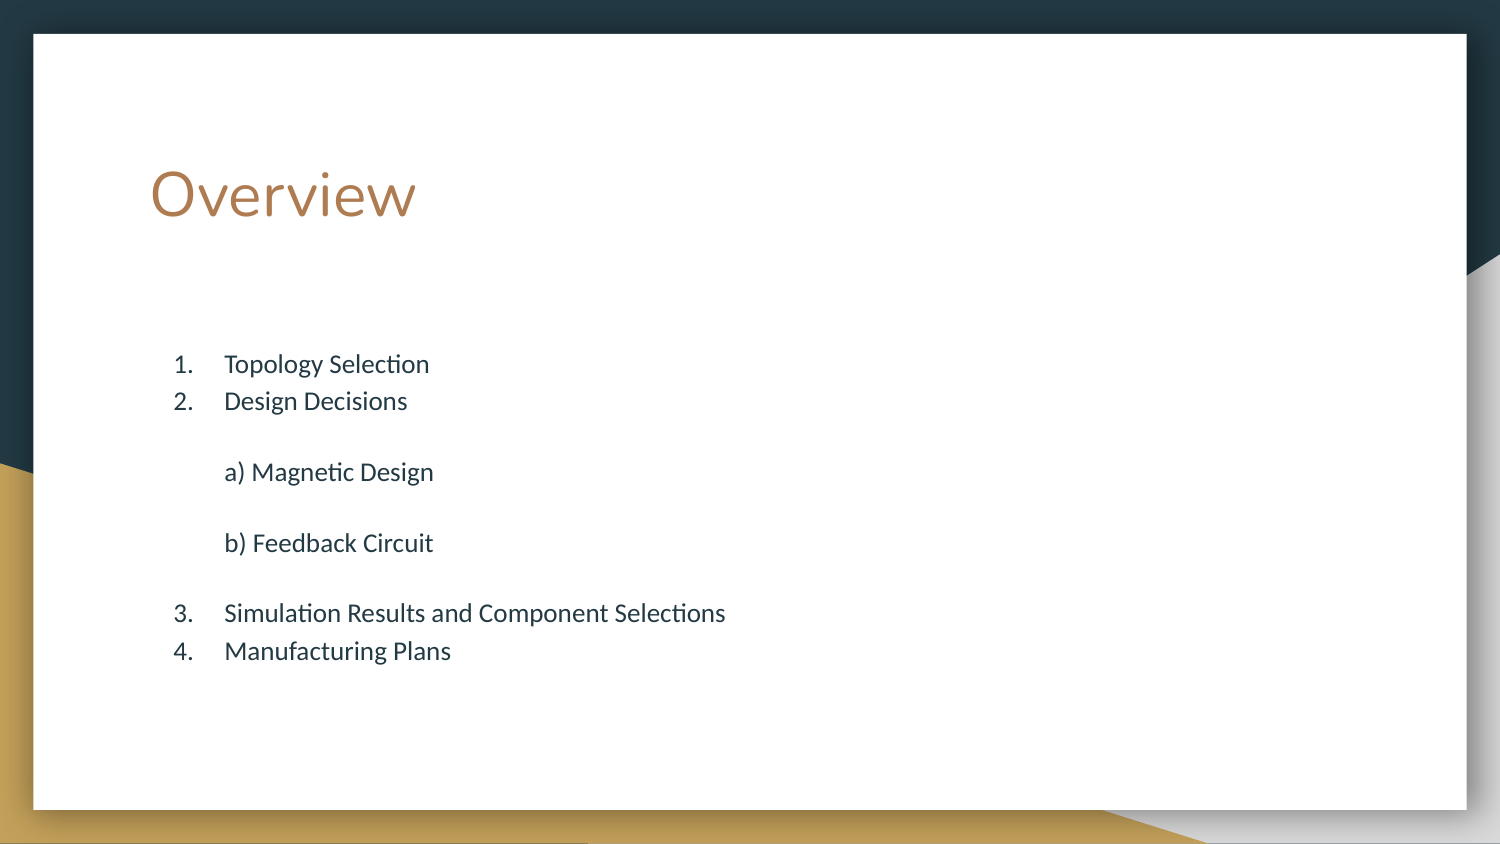

# Overview
Topology Selection
Design Decisions
a) Magnetic Design
b) Feedback Circuit
Simulation Results and Component Selections
Manufacturing Plans